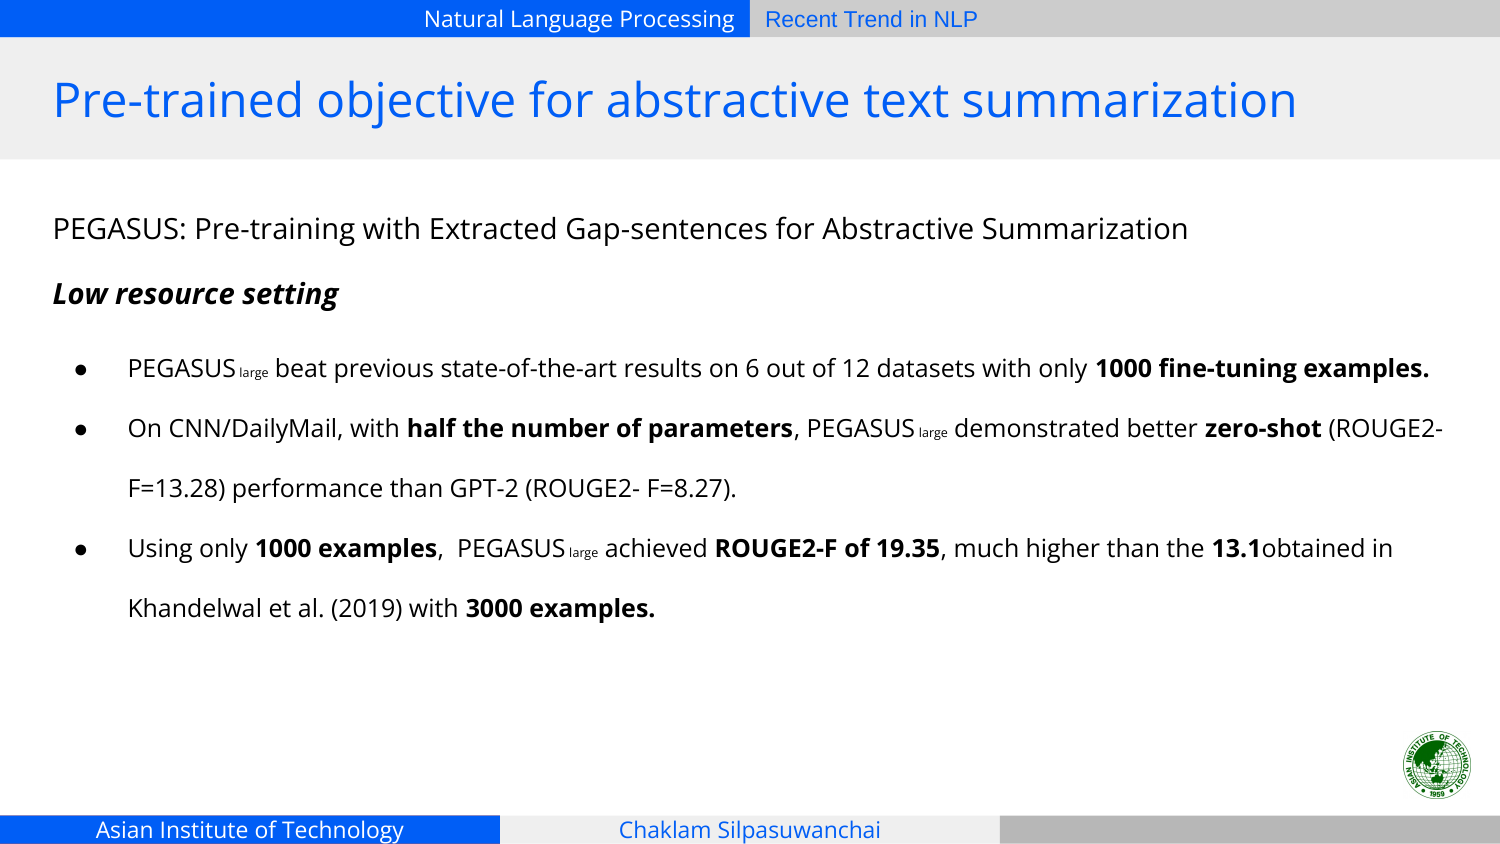

# Pre-trained objective for abstractive text summarization
PEGASUS: Pre-training with Extracted Gap-sentences for Abstractive Summarization
Low resource setting
PEGASUS large beat previous state-of-the-art results on 6 out of 12 datasets with only 1000 fine-tuning examples.
On CNN/DailyMail, with half the number of parameters, PEGASUS large demonstrated better zero-shot (ROUGE2-F=13.28) performance than GPT-2 (ROUGE2- F=8.27).
Using only 1000 examples,  PEGASUS large achieved ROUGE2-F of 19.35, much higher than the 13.1obtained in Khandelwal et al. (2019) with 3000 examples.